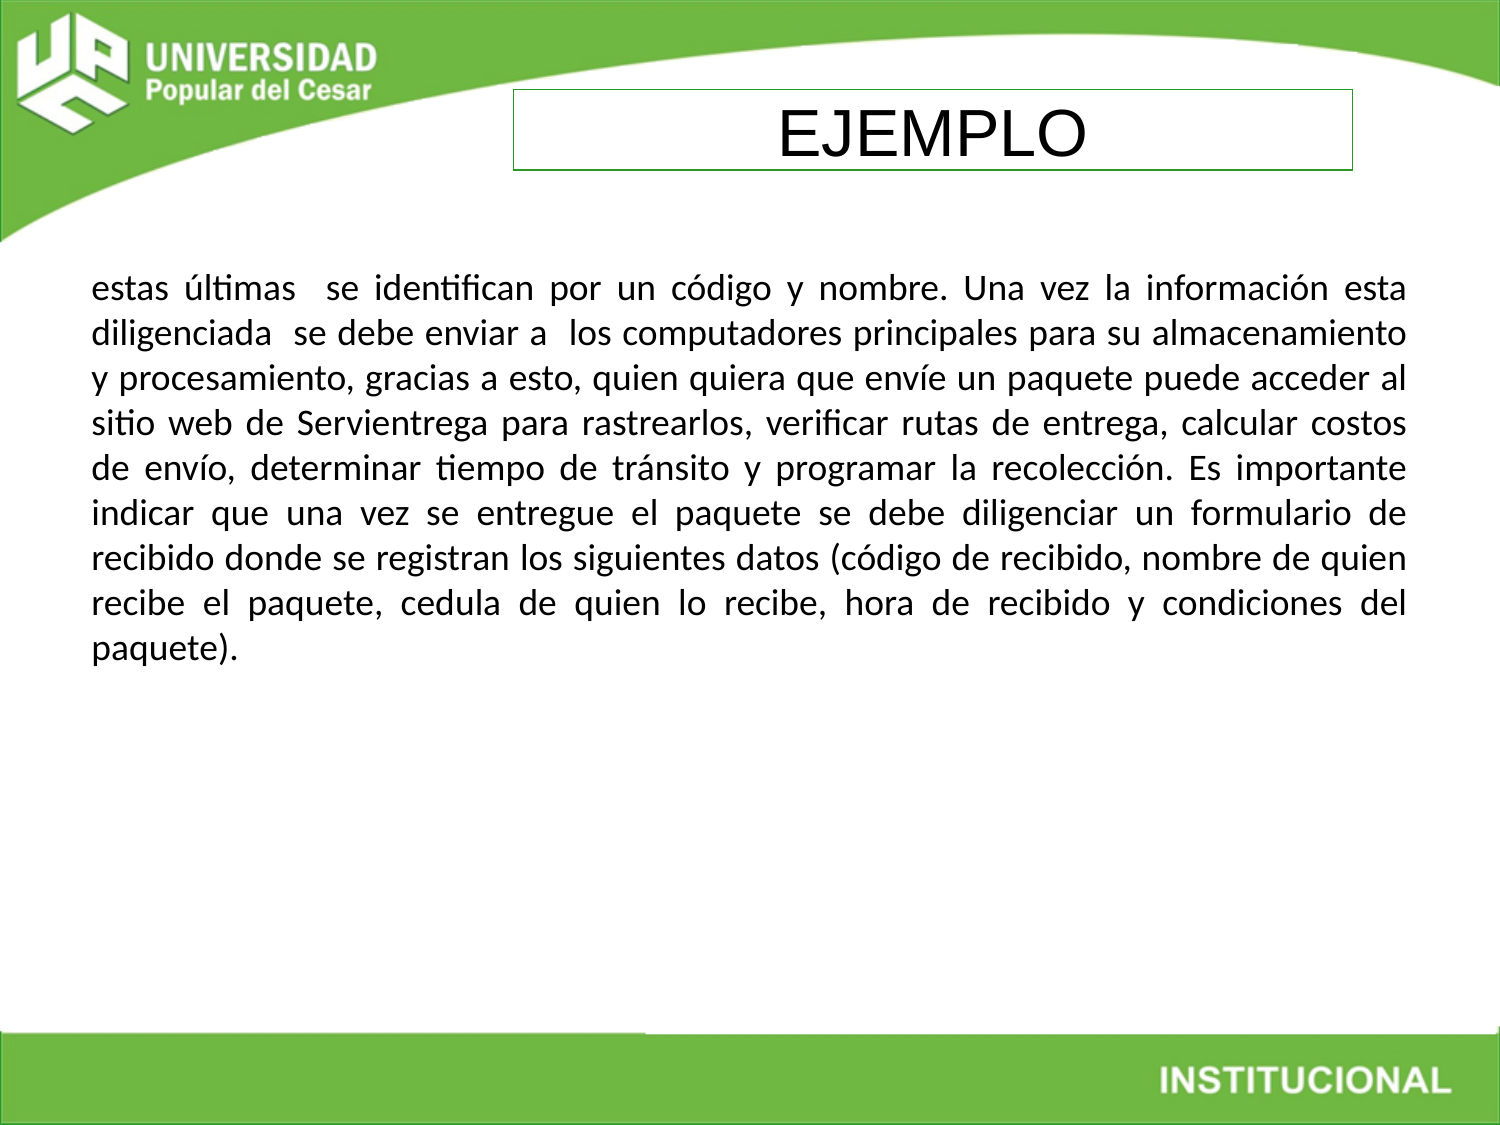

EJEMPLO
estas últimas  se identifican por un código y nombre. Una vez la información esta diligenciada  se debe enviar a  los computadores principales para su almacenamiento y procesamiento, gracias a esto, quien quiera que envíe un paquete puede acceder al sitio web de Servientrega para rastrearlos, verificar rutas de entrega, calcular costos de envío, determinar tiempo de tránsito y programar la recolección. Es importante indicar que una vez se entregue el paquete se debe diligenciar un formulario de recibido donde se registran los siguientes datos (código de recibido, nombre de quien recibe el paquete, cedula de quien lo recibe, hora de recibido y condiciones del paquete).